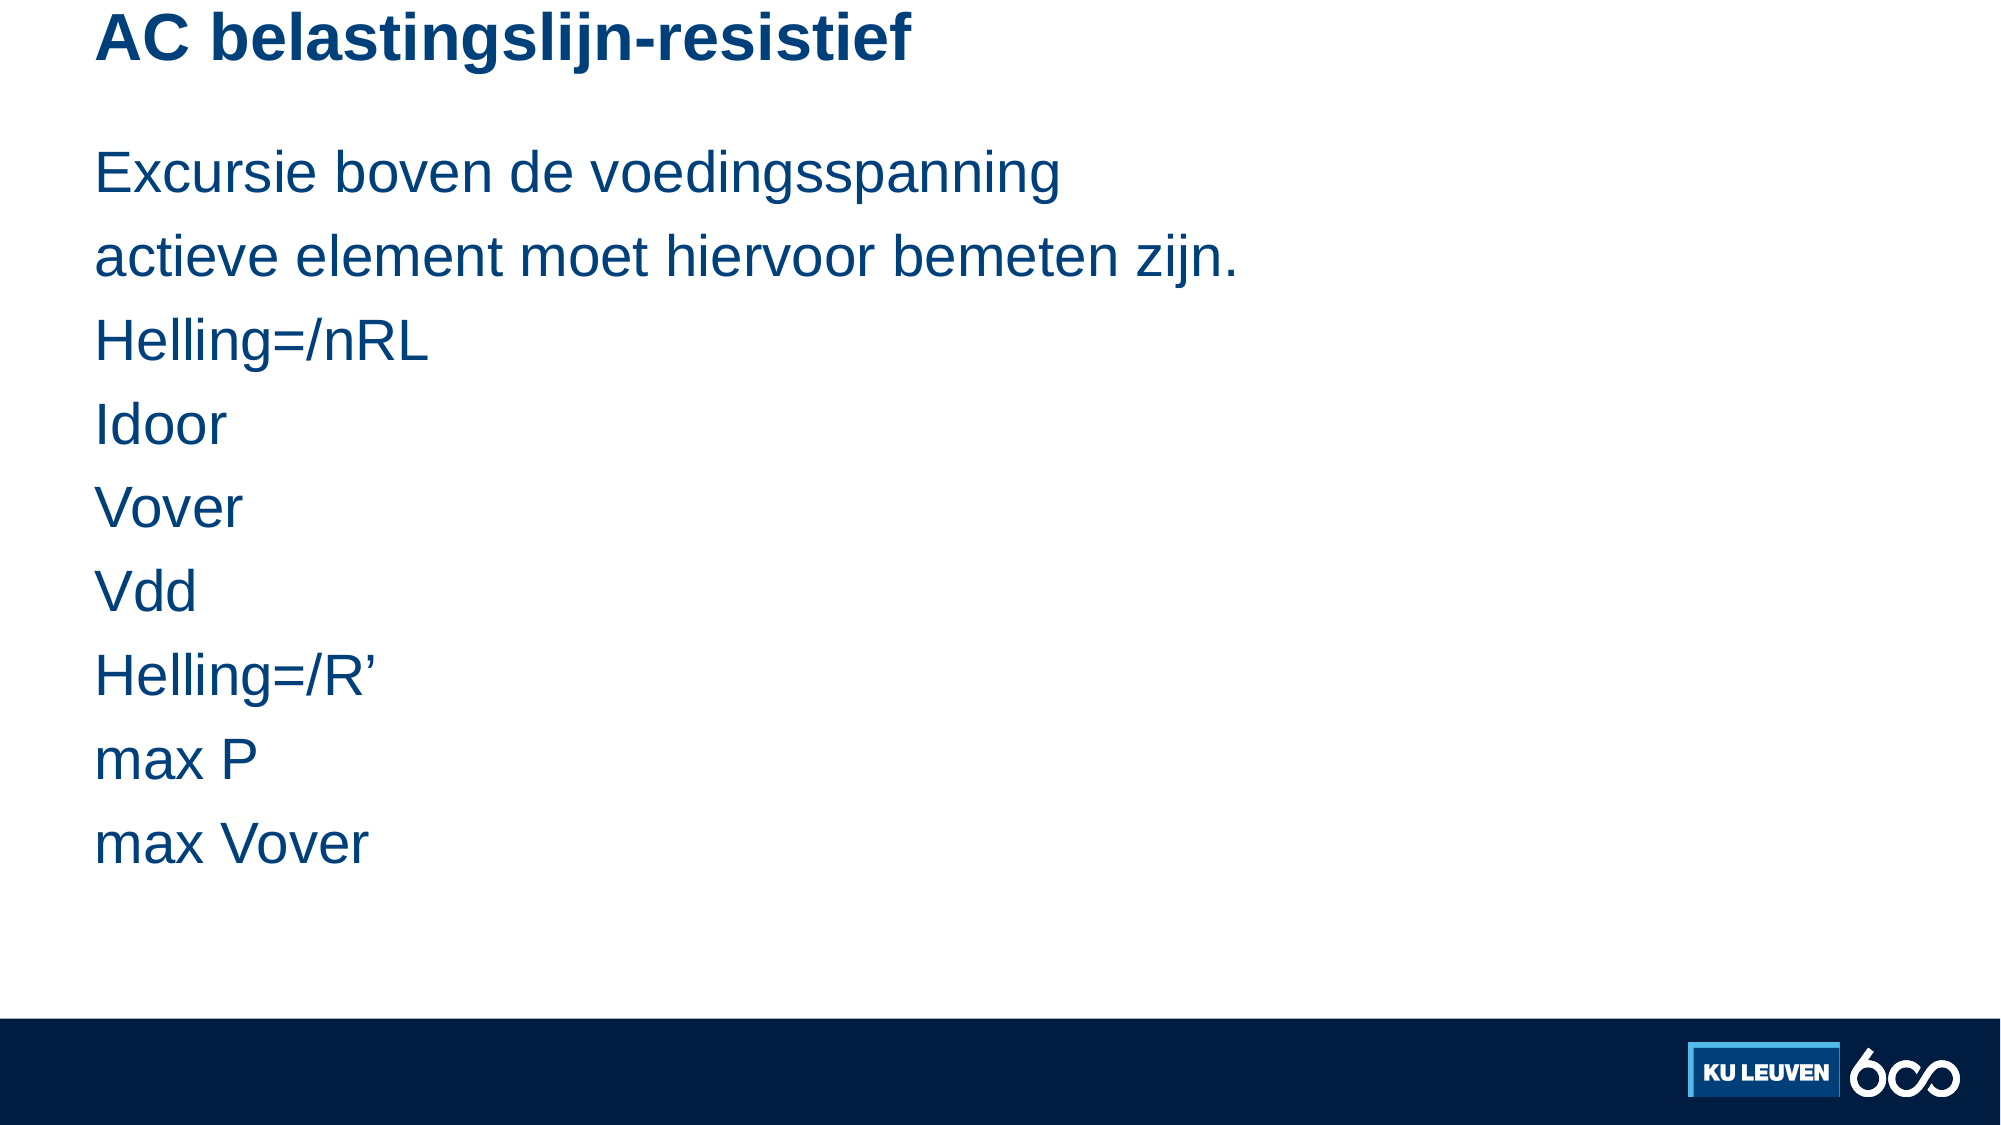

# AC belastingslijn-resistief
Excursie boven de voedingsspanning
actieve element moet hiervoor bemeten zijn.
Helling=/nRL
Idoor
Vover
Vdd
Helling=/R’
max P
max Vover